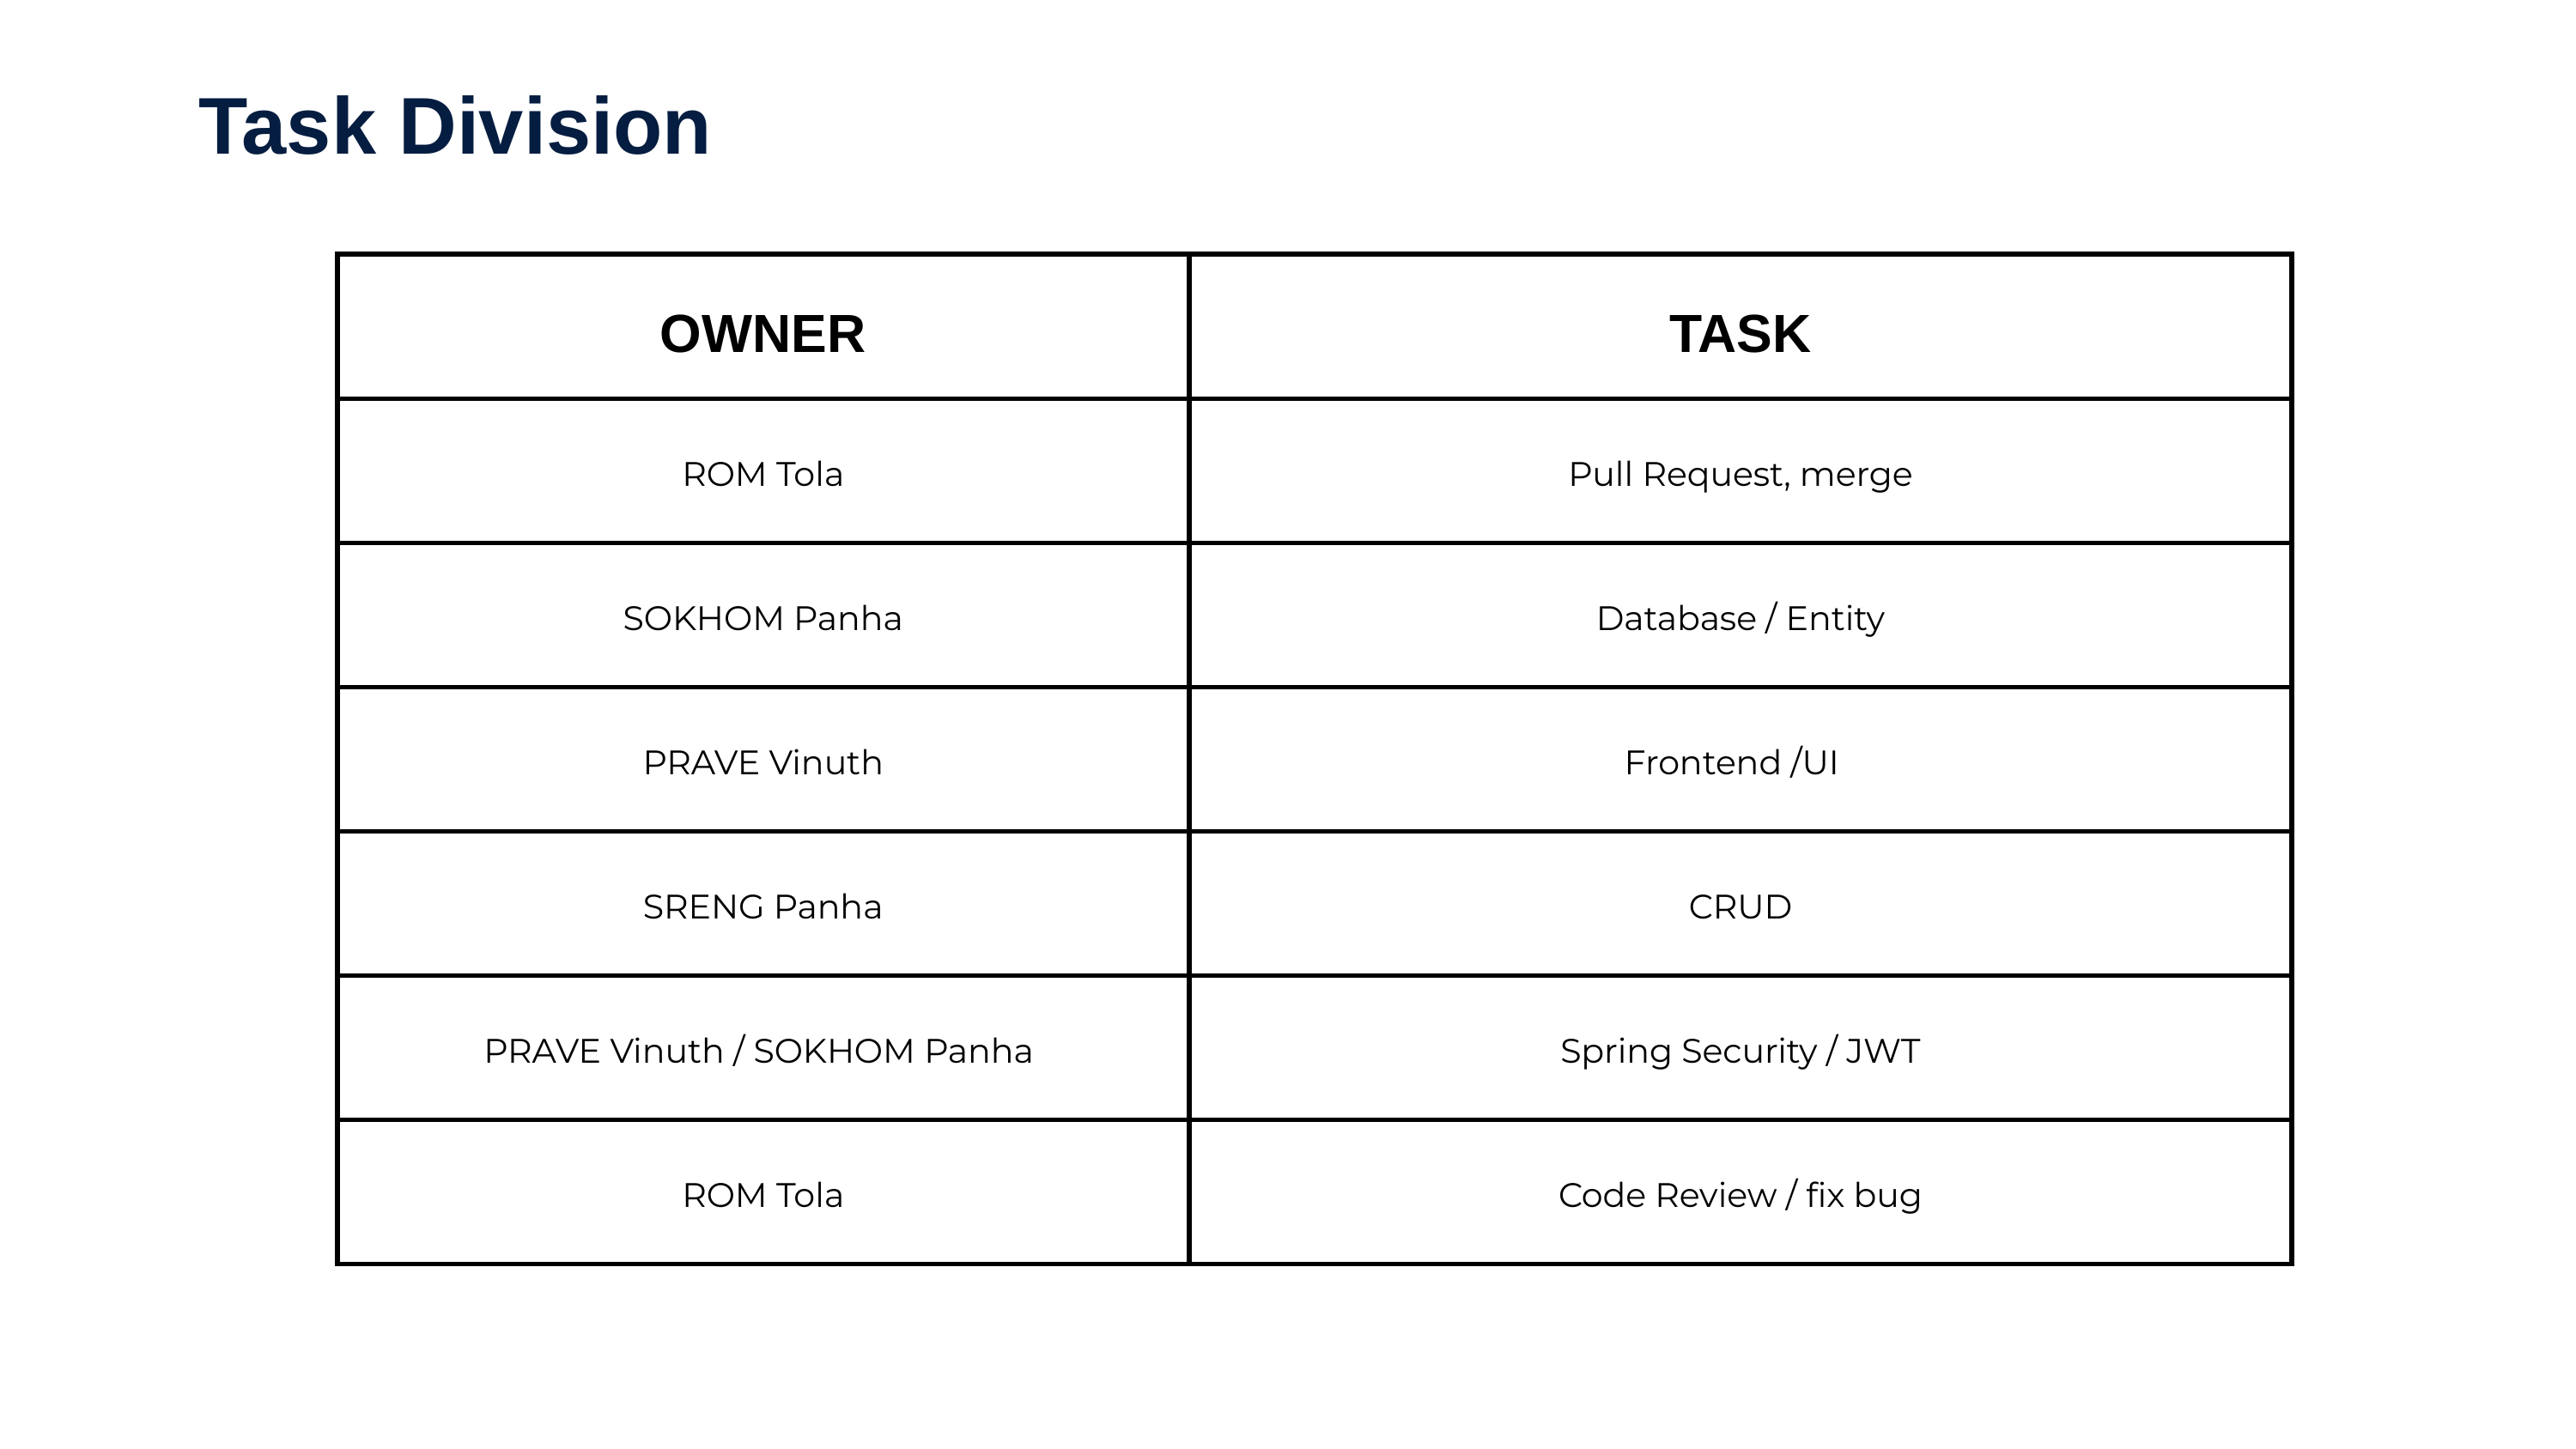

Task Division
| OWNER | TASK |
| --- | --- |
| ROM Tola | Pull Request, merge |
| SOKHOM Panha | Database / Entity |
| PRAVE Vinuth | Frontend /UI |
| SRENG Panha | CRUD |
| PRAVE Vinuth / SOKHOM Panha | Spring Security / JWT |
| ROM Tola | Code Review / fix bug |